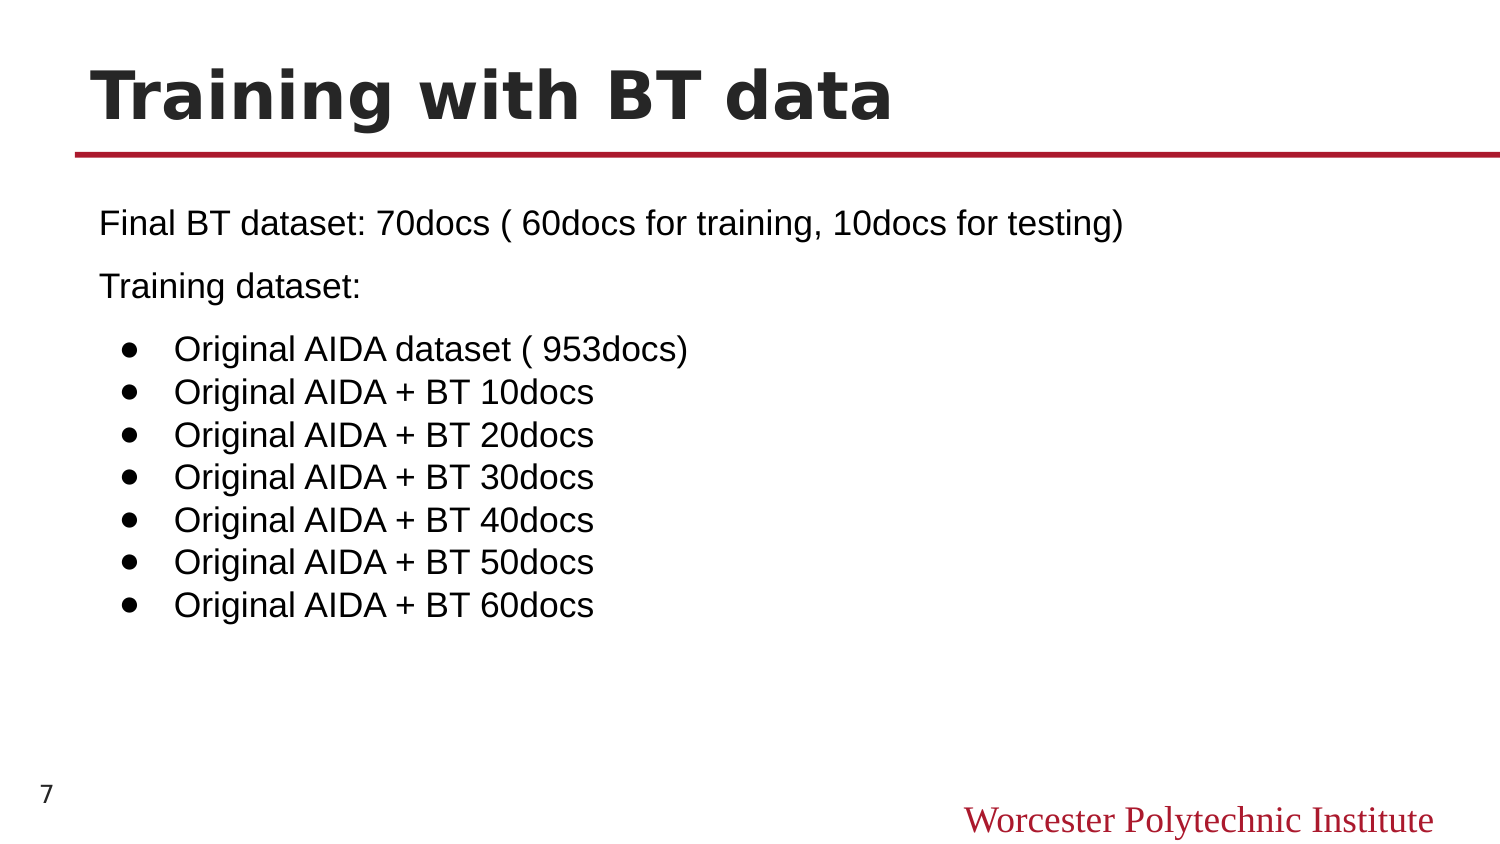

# Training with BT data
Final BT dataset: 70docs ( 60docs for training, 10docs for testing)
Training dataset:
Original AIDA dataset ( 953docs)
Original AIDA + BT 10docs
Original AIDA + BT 20docs
Original AIDA + BT 30docs
Original AIDA + BT 40docs
Original AIDA + BT 50docs
Original AIDA + BT 60docs

7